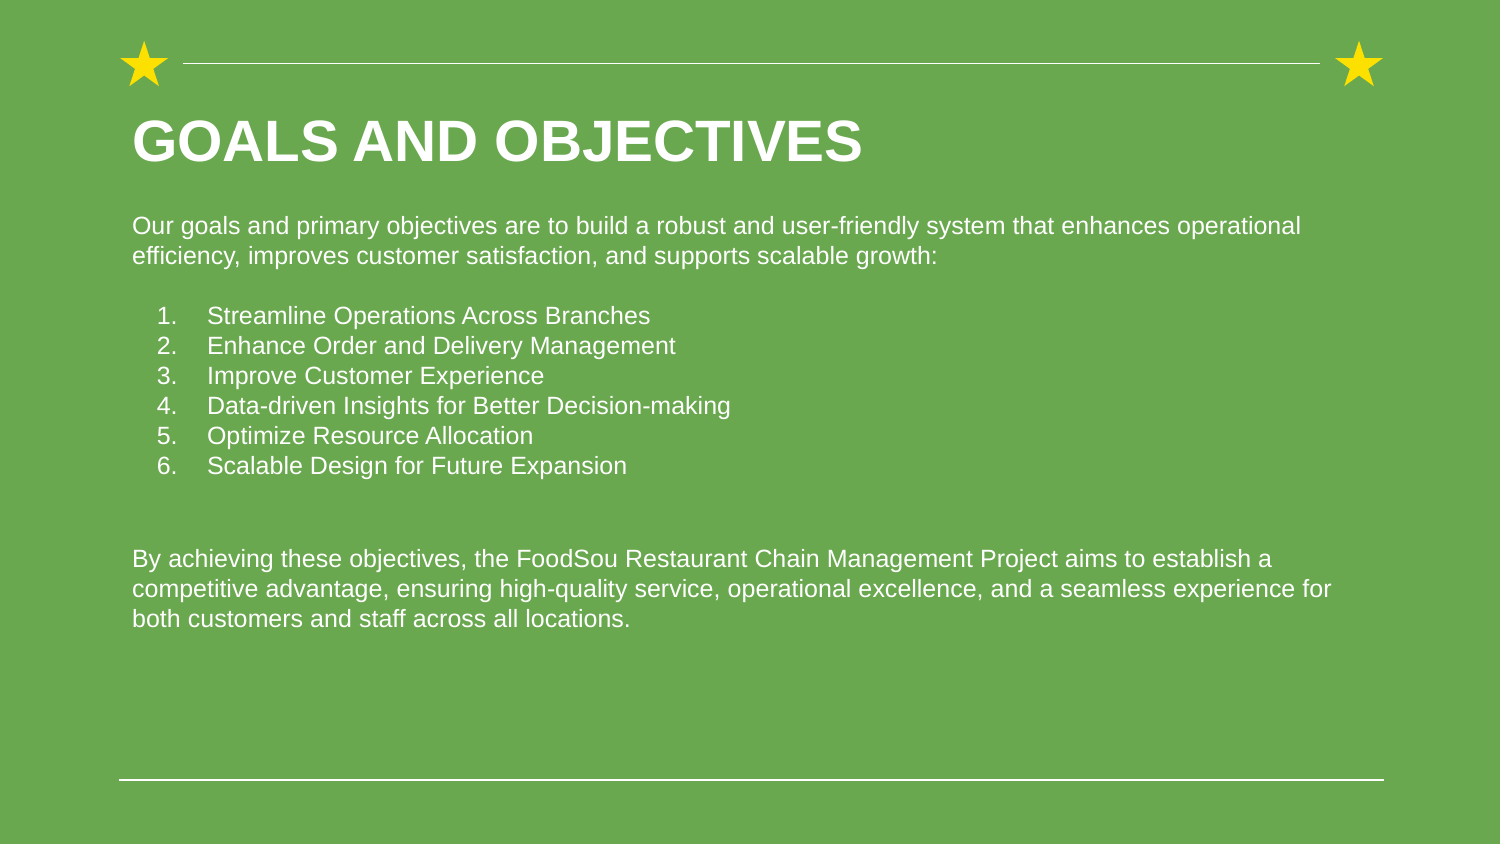

# GOALS AND OBJECTIVES
Our goals and primary objectives are to build a robust and user-friendly system that enhances operational efficiency, improves customer satisfaction, and supports scalable growth:

Streamline Operations Across Branches
Enhance Order and Delivery Management
Improve Customer Experience
Data-driven Insights for Better Decision-making
Optimize Resource Allocation
Scalable Design for Future Expansion

By achieving these objectives, the FoodSou Restaurant Chain Management Project aims to establish a competitive advantage, ensuring high-quality service, operational excellence, and a seamless experience for both customers and staff across all locations.